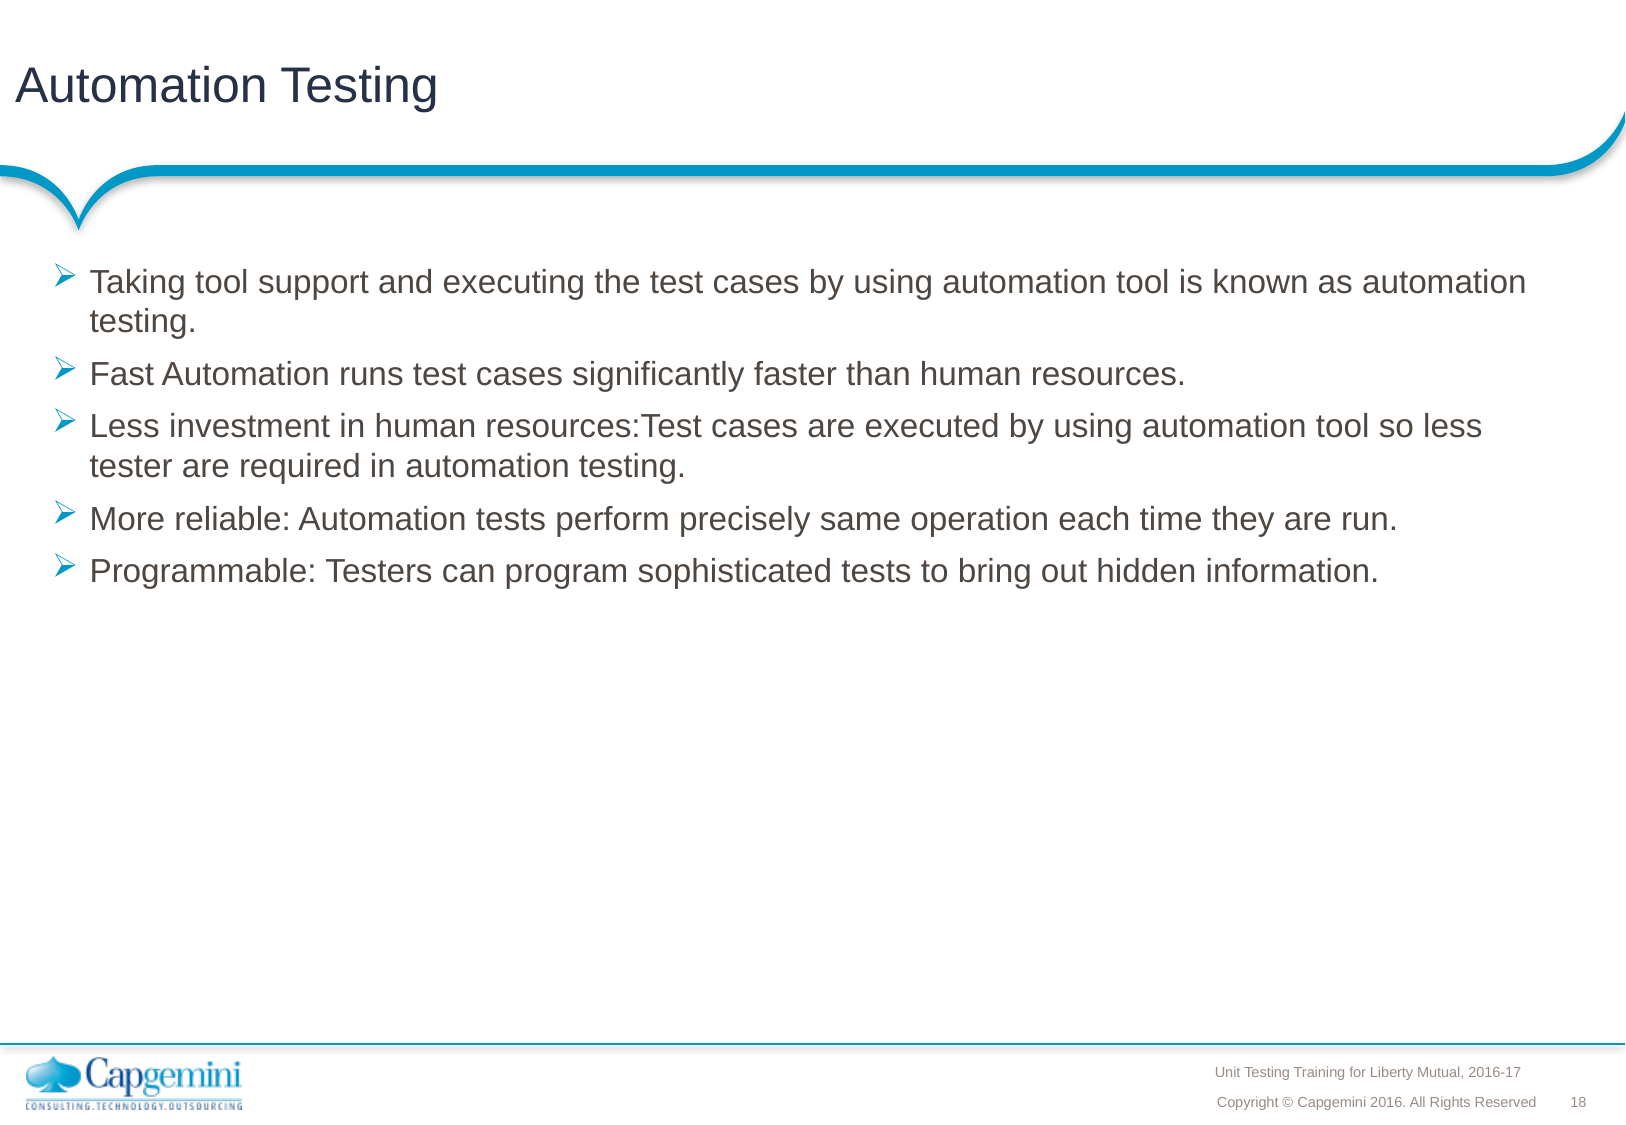

# Automation Testing
Taking tool support and executing the test cases by using automation tool is known as automation testing.
Fast Automation runs test cases significantly faster than human resources.
Less investment in human resources:Test cases are executed by using automation tool so less tester are required in automation testing.
More reliable: Automation tests perform precisely same operation each time they are run.
Programmable: Testers can program sophisticated tests to bring out hidden information.